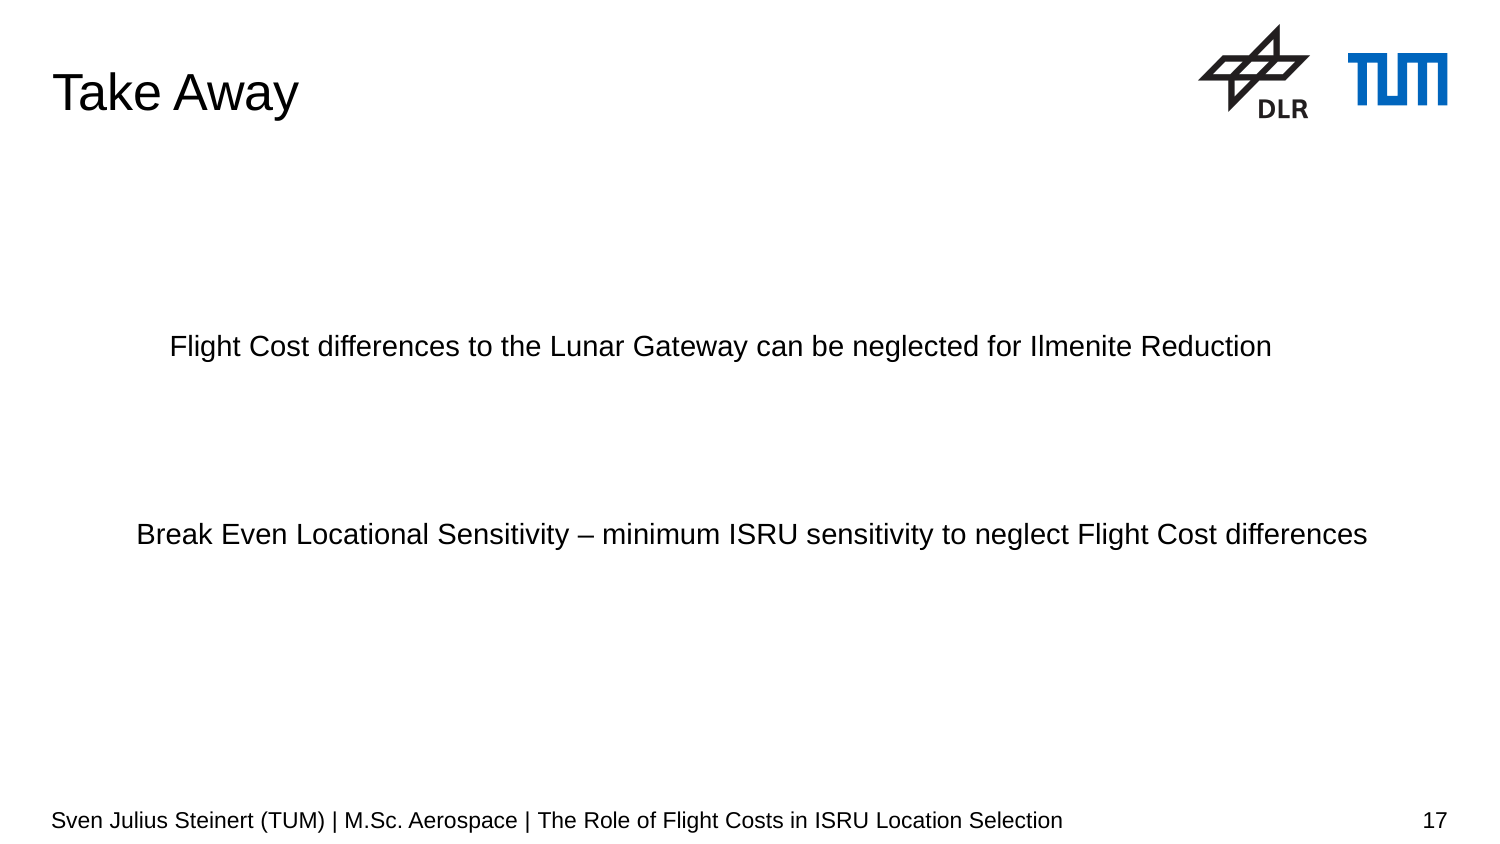

# Take Away
Flight Cost differences to the Lunar Gateway can be neglected for Ilmenite Reduction

Break Even Locational Sensitivity – minimum ISRU sensitivity to neglect Flight Cost differences
Sven Julius Steinert (TUM) | M.Sc. Aerospace | The Role of Flight Costs in ISRU Location Selection
17